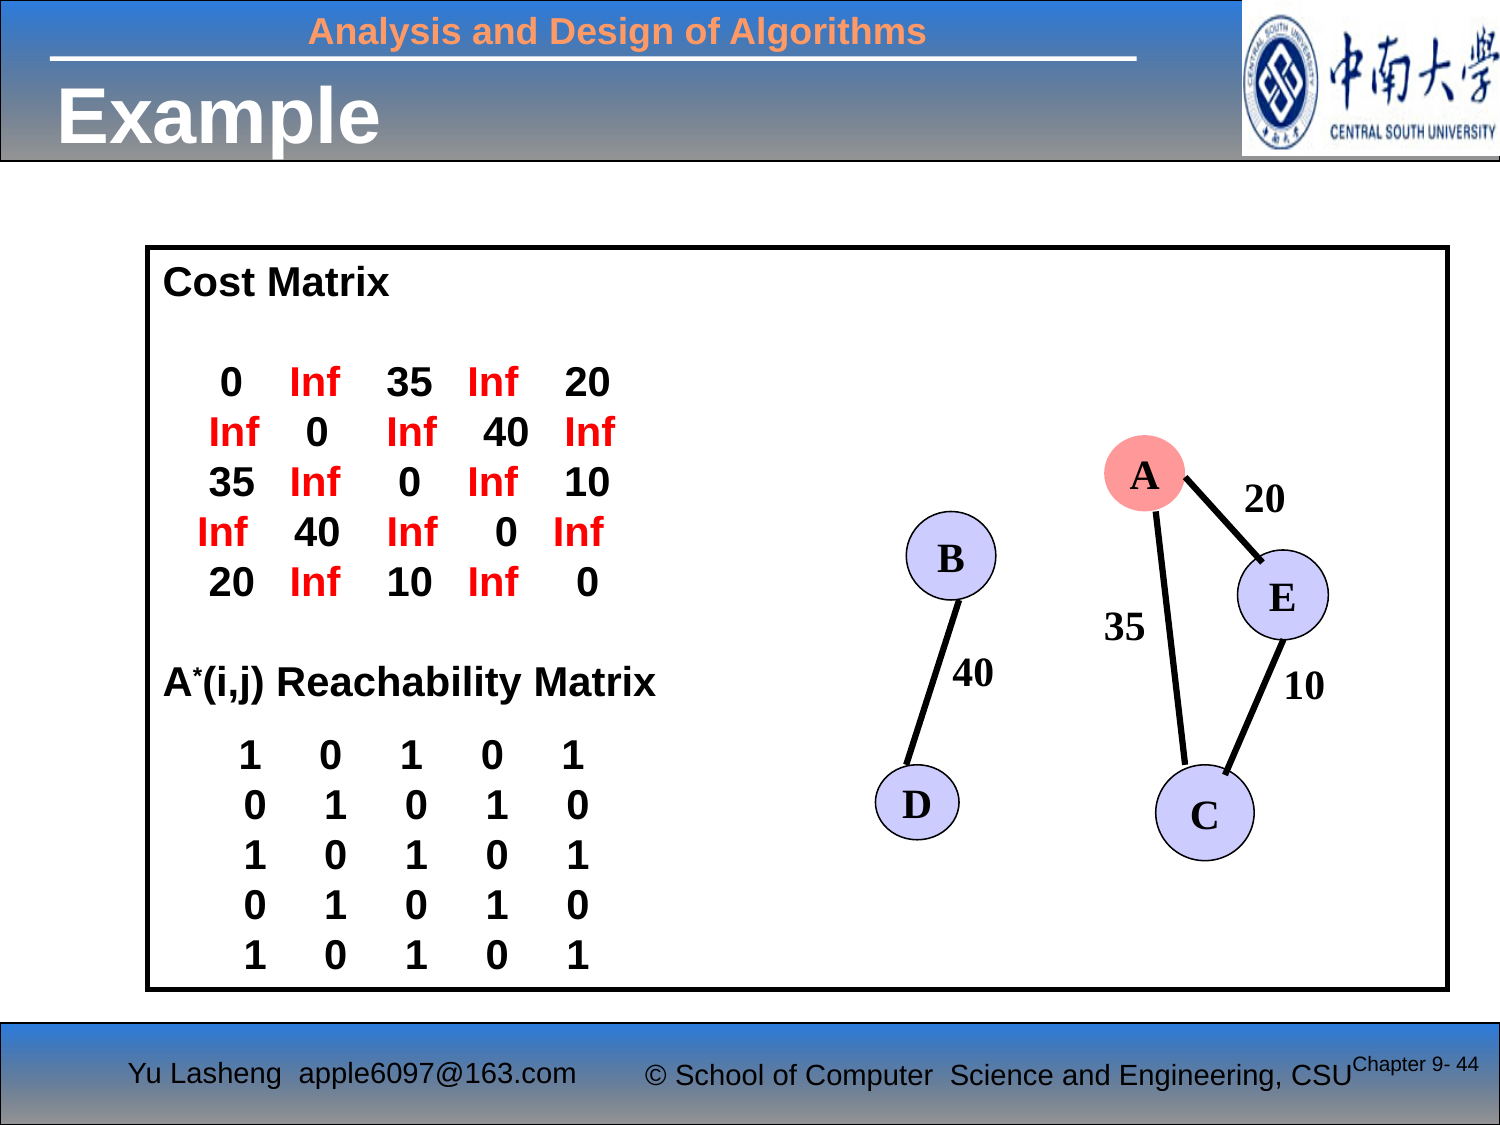

# Example
Cost Matrix

     0    Inf    35   Inf    20
    Inf    0     Inf    40   Inf
    35   Inf     0    Inf    10
   Inf    40    Inf     0   Inf
    20   Inf    10   Inf     0

A*(i,j) Reachability Matrix

A
20

B

E
35

40

10
     1     0     1     0     1
     0     1     0     1     0
     1     0     1     0     1
     0     1     0     1     0
     1     0     1     0     1
D
C

Chapter 9- 44